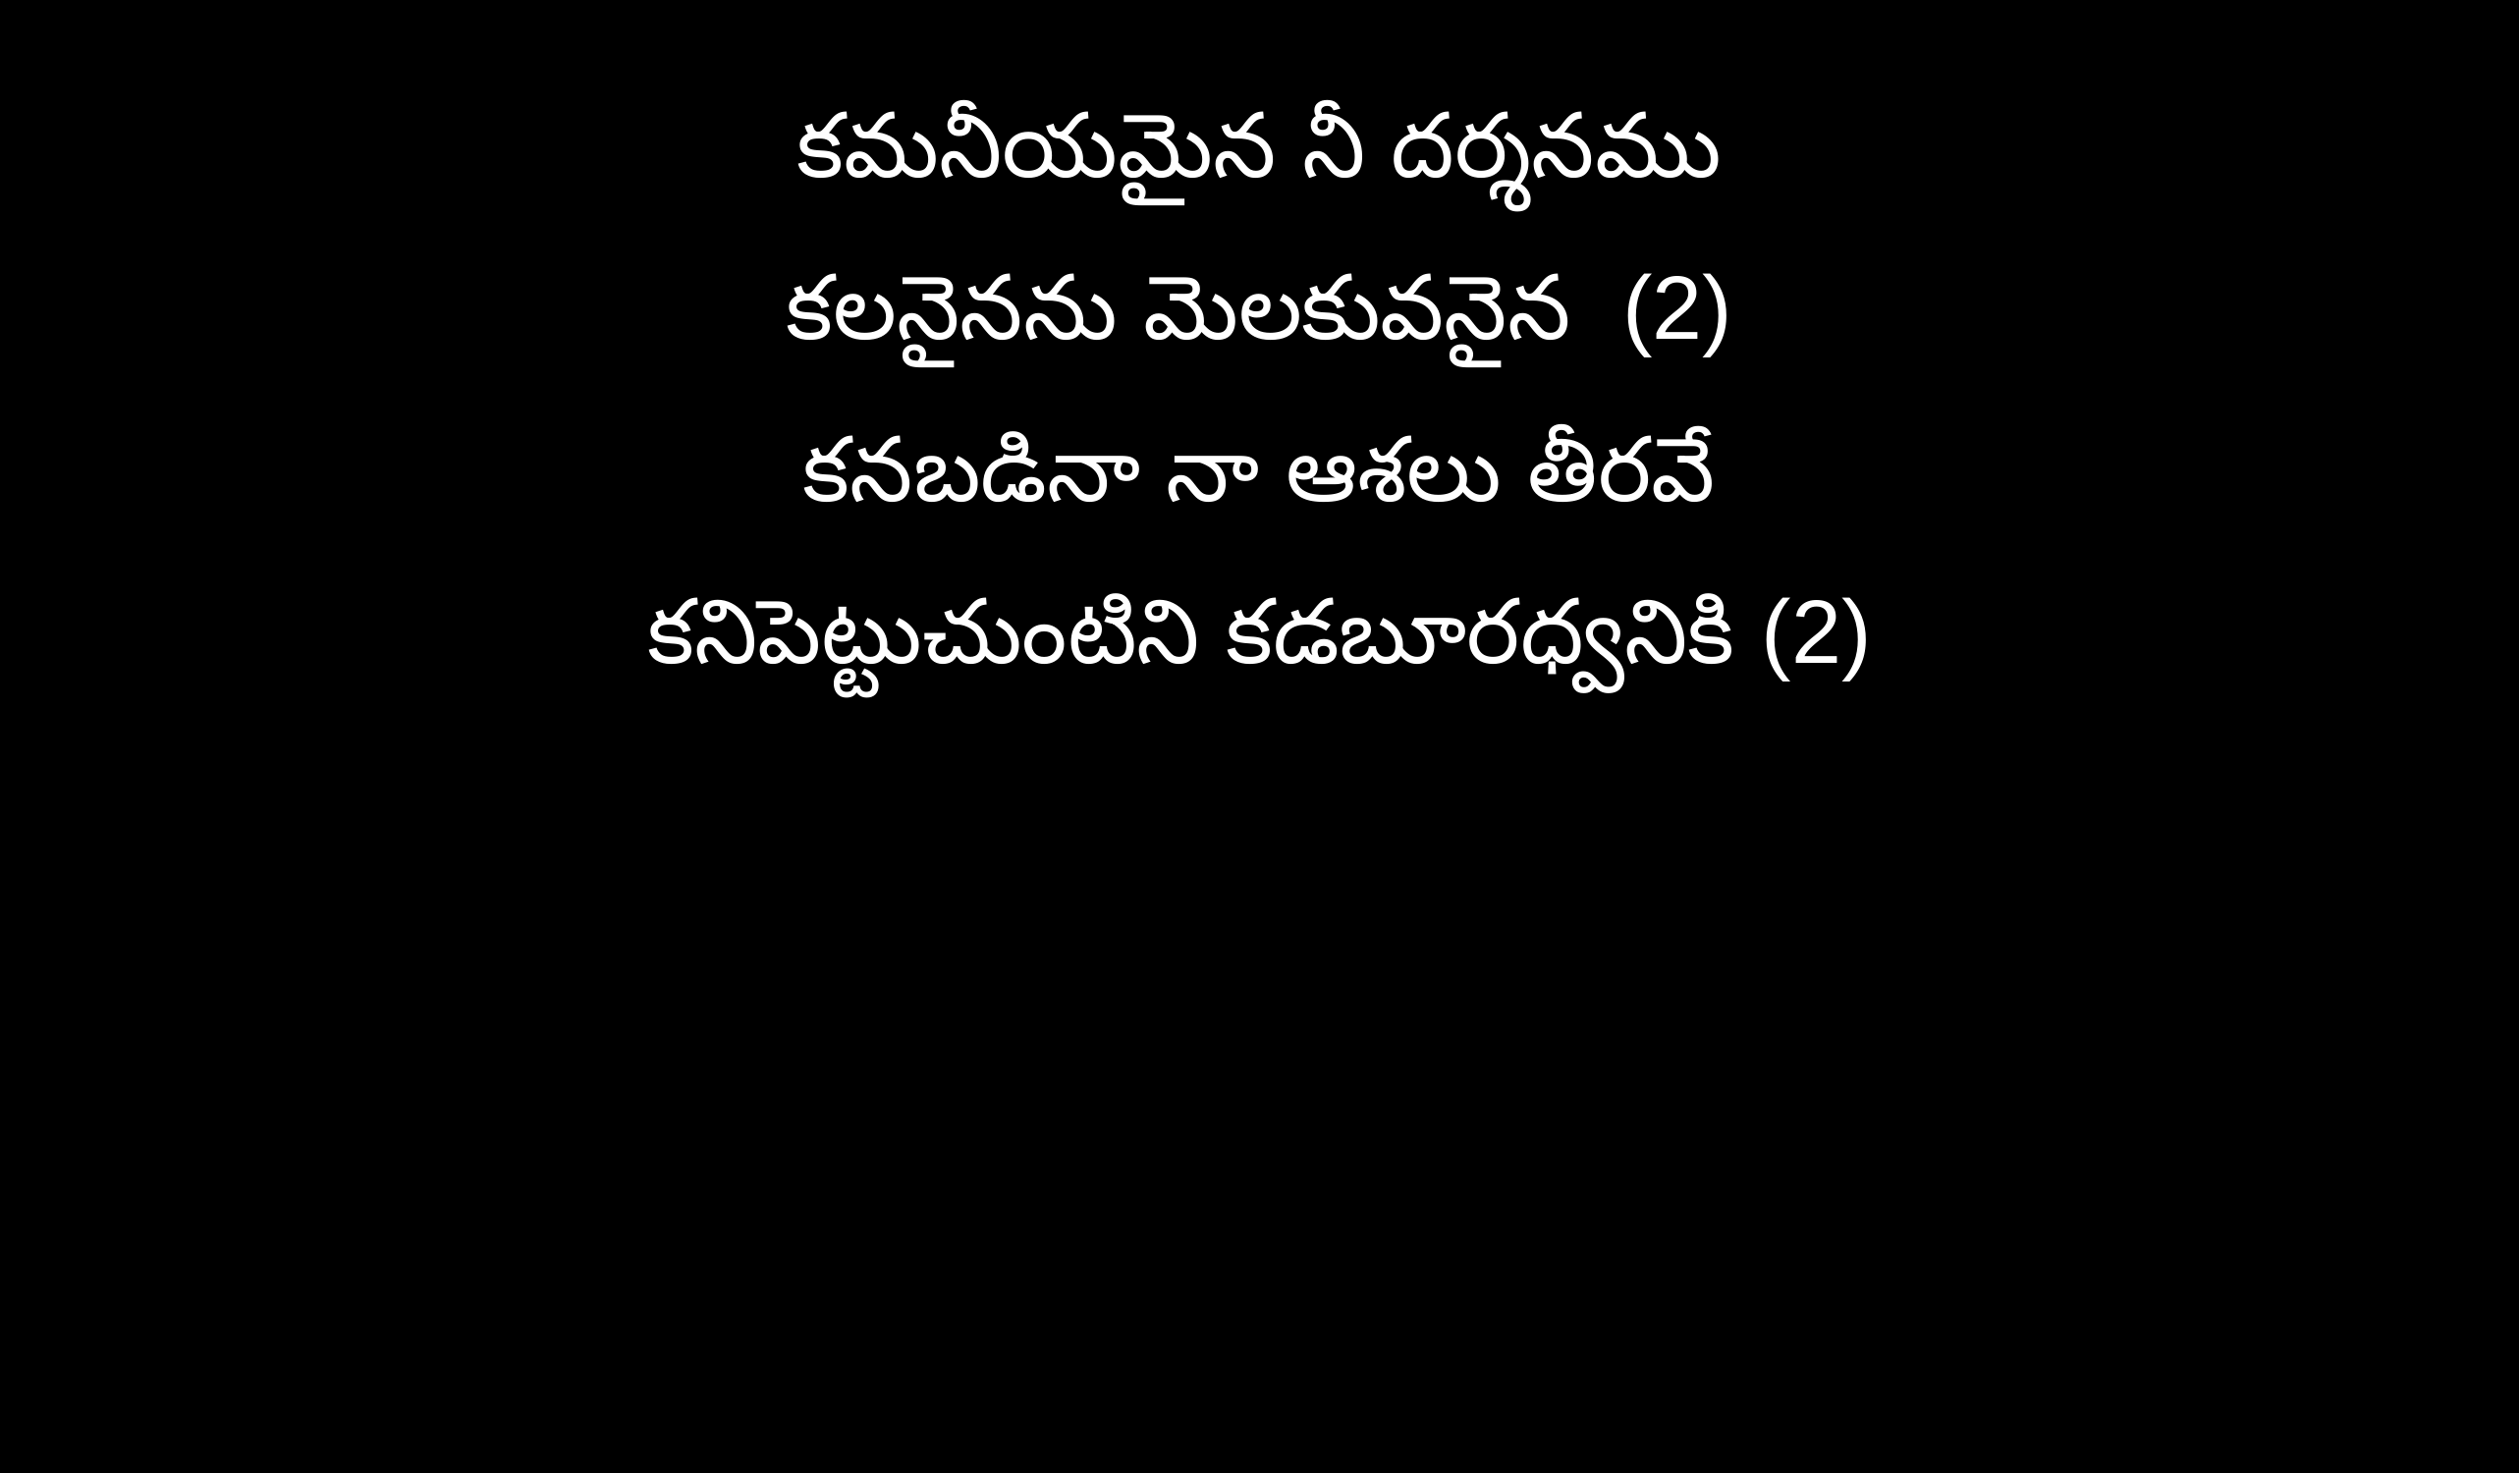

కమనీయమైన నీ దర్శనము
కలనైనను మెలకువనైన  (2)
కనబడినా నా ఆశలు తీరవే
కనిపెట్టుచుంటిని కడబూరధ్వనికి (2)